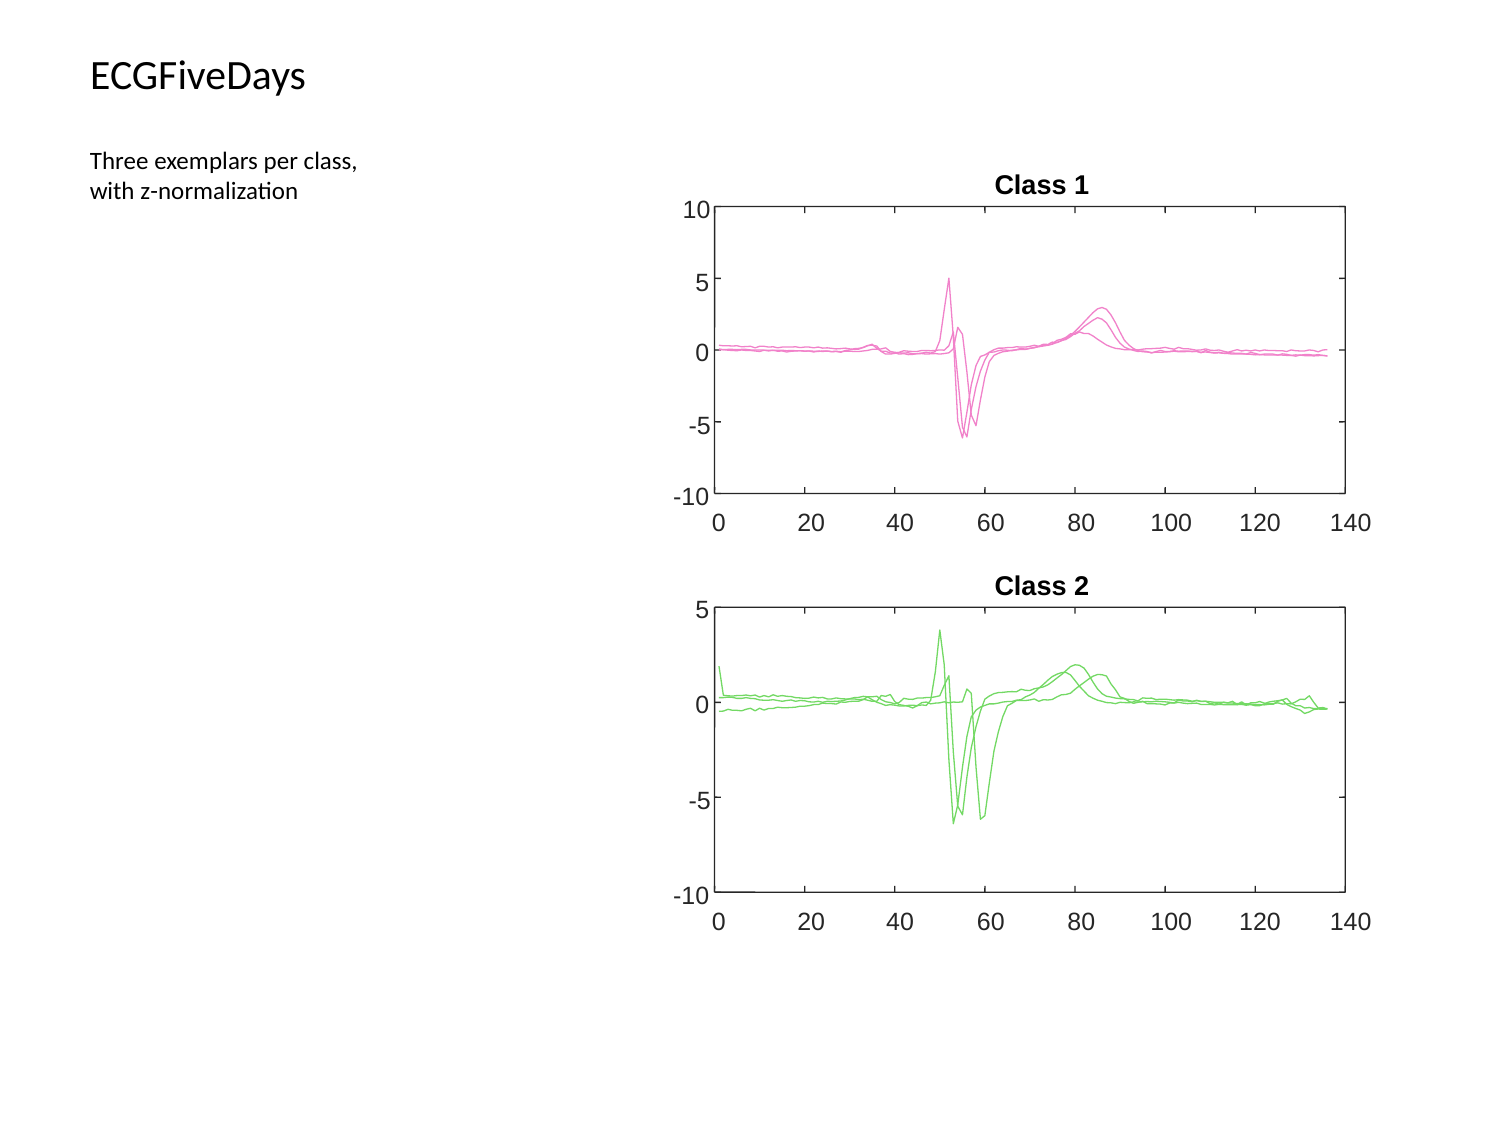

# ECGFiveDays
Three exemplars per class, with z-normalization
Class 1
10

5

0

-5

-10

0
20
40
60
80
100
120
140
Class 2
5

0

-5

-10

0
20
40
60
80
100
120
140